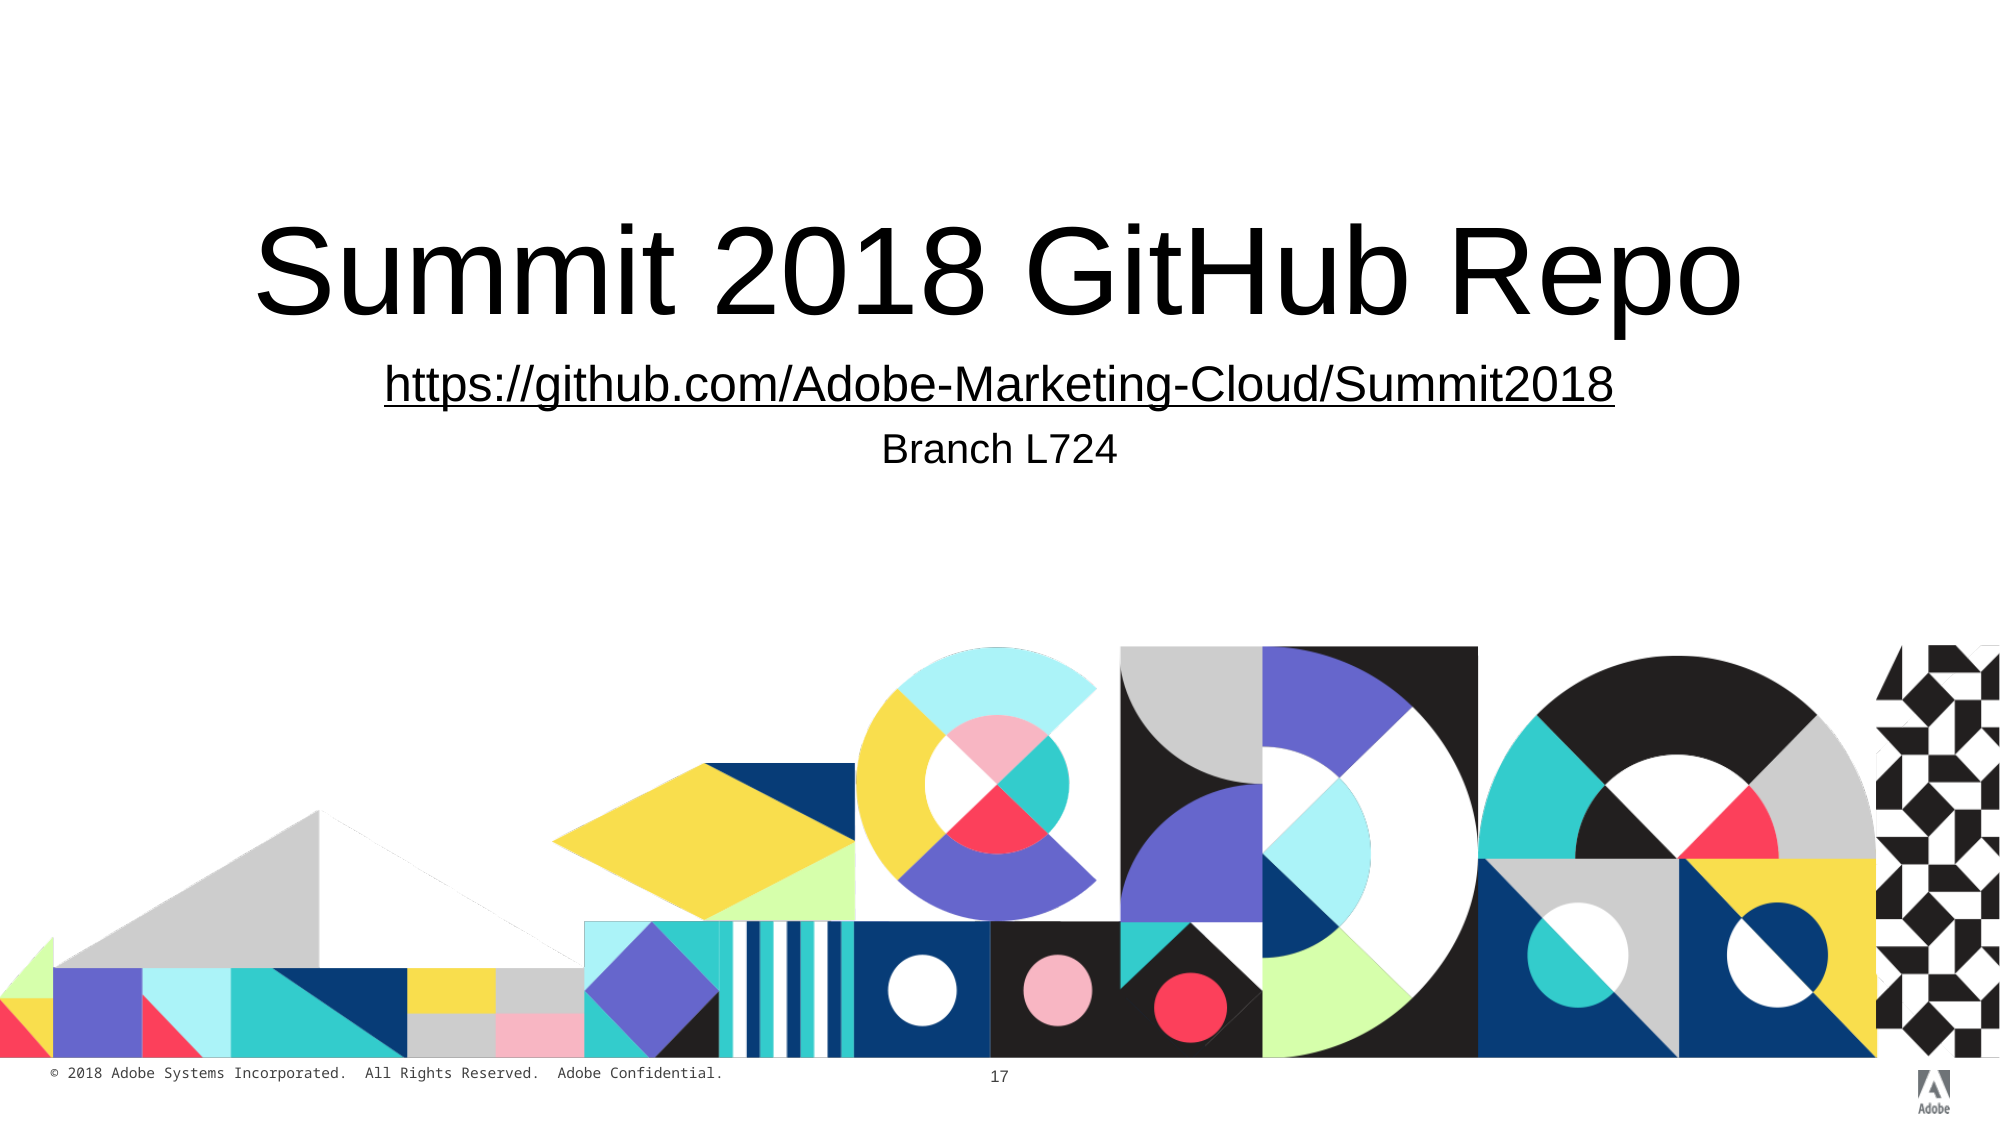

Summit 2018 GitHub Repo
https://github.com/Adobe-Marketing-Cloud/Summit2018
Branch L724
17